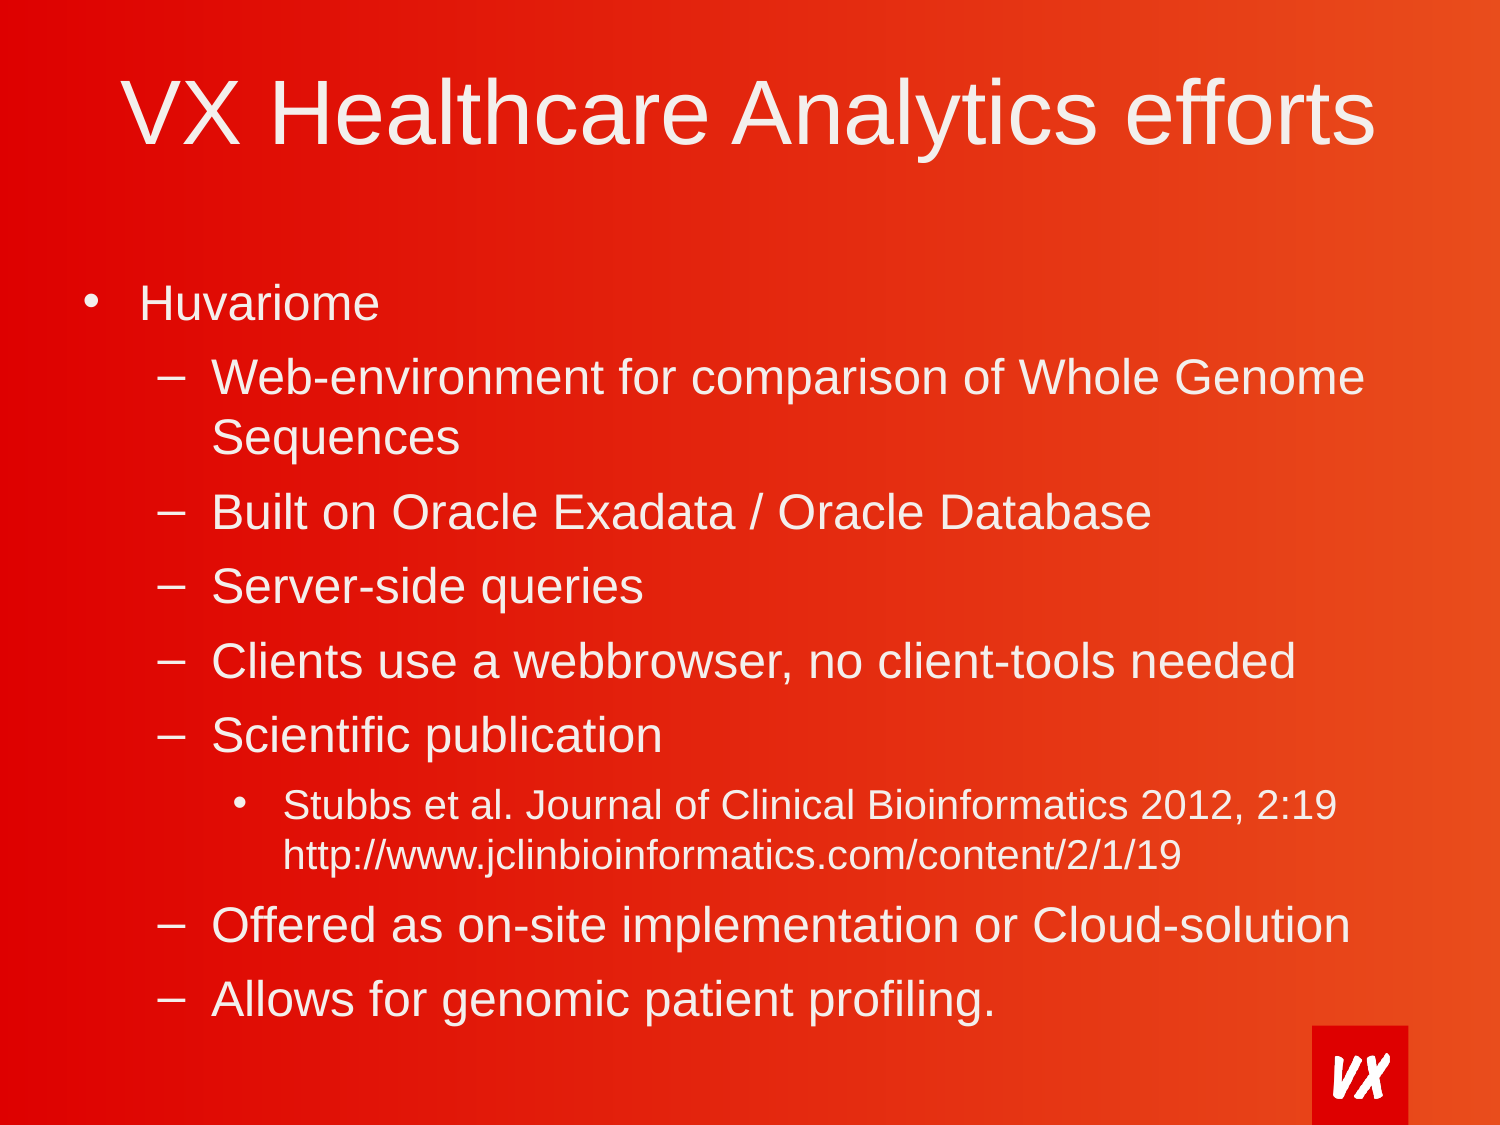

# VX Healthcare Analytics efforts
Huvariome
Web-environment for comparison of Whole Genome Sequences
Built on Oracle Exadata / Oracle Database
Server-side queries
Clients use a webbrowser, no client-tools needed
Scientific publication
Stubbs et al. Journal of Clinical Bioinformatics 2012, 2:19 http://www.jclinbioinformatics.com/content/2/1/19
Offered as on-site implementation or Cloud-solution
Allows for genomic patient profiling.